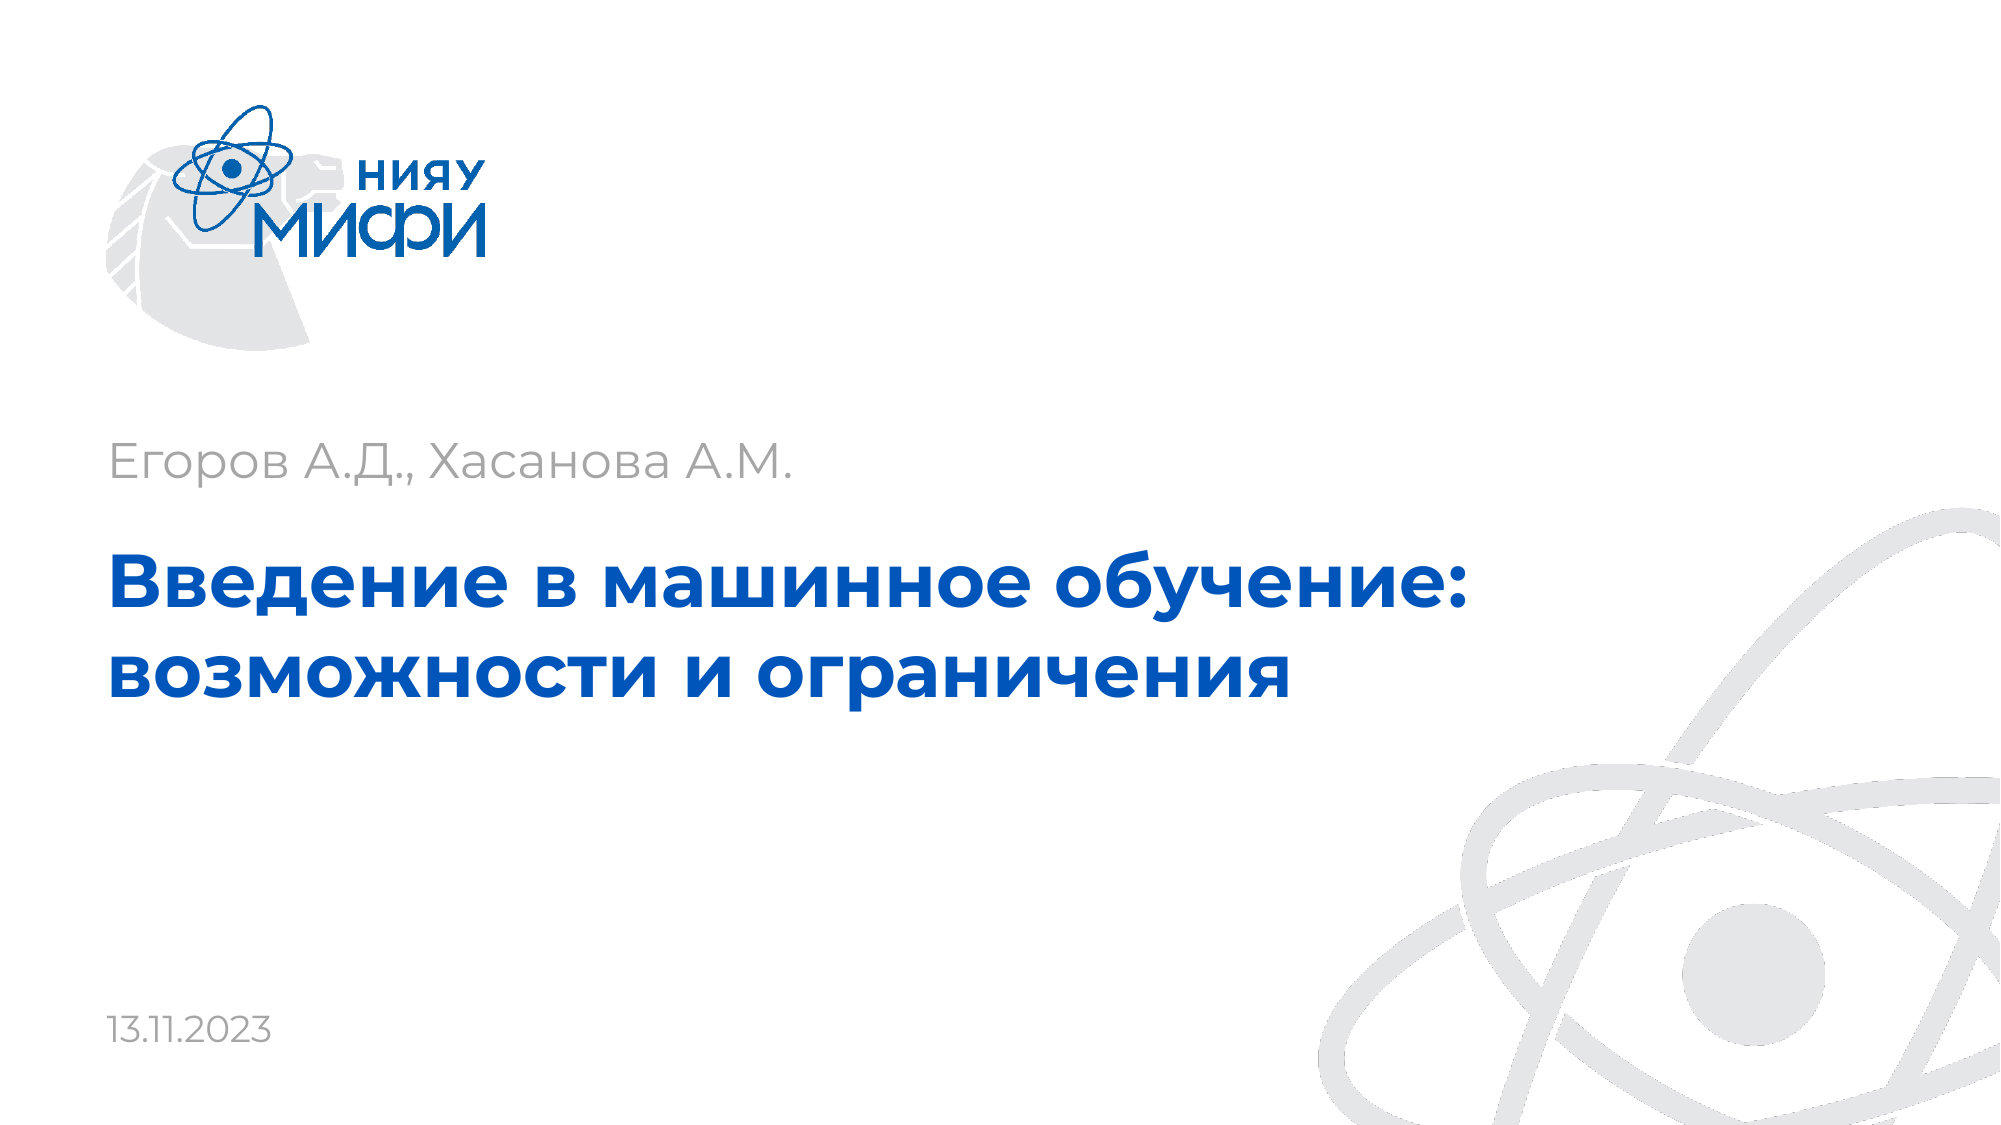

Егоров А.Д., Хасанова А.М.
Введение в машинное обучение: возможности и ограничения
13.11.2023